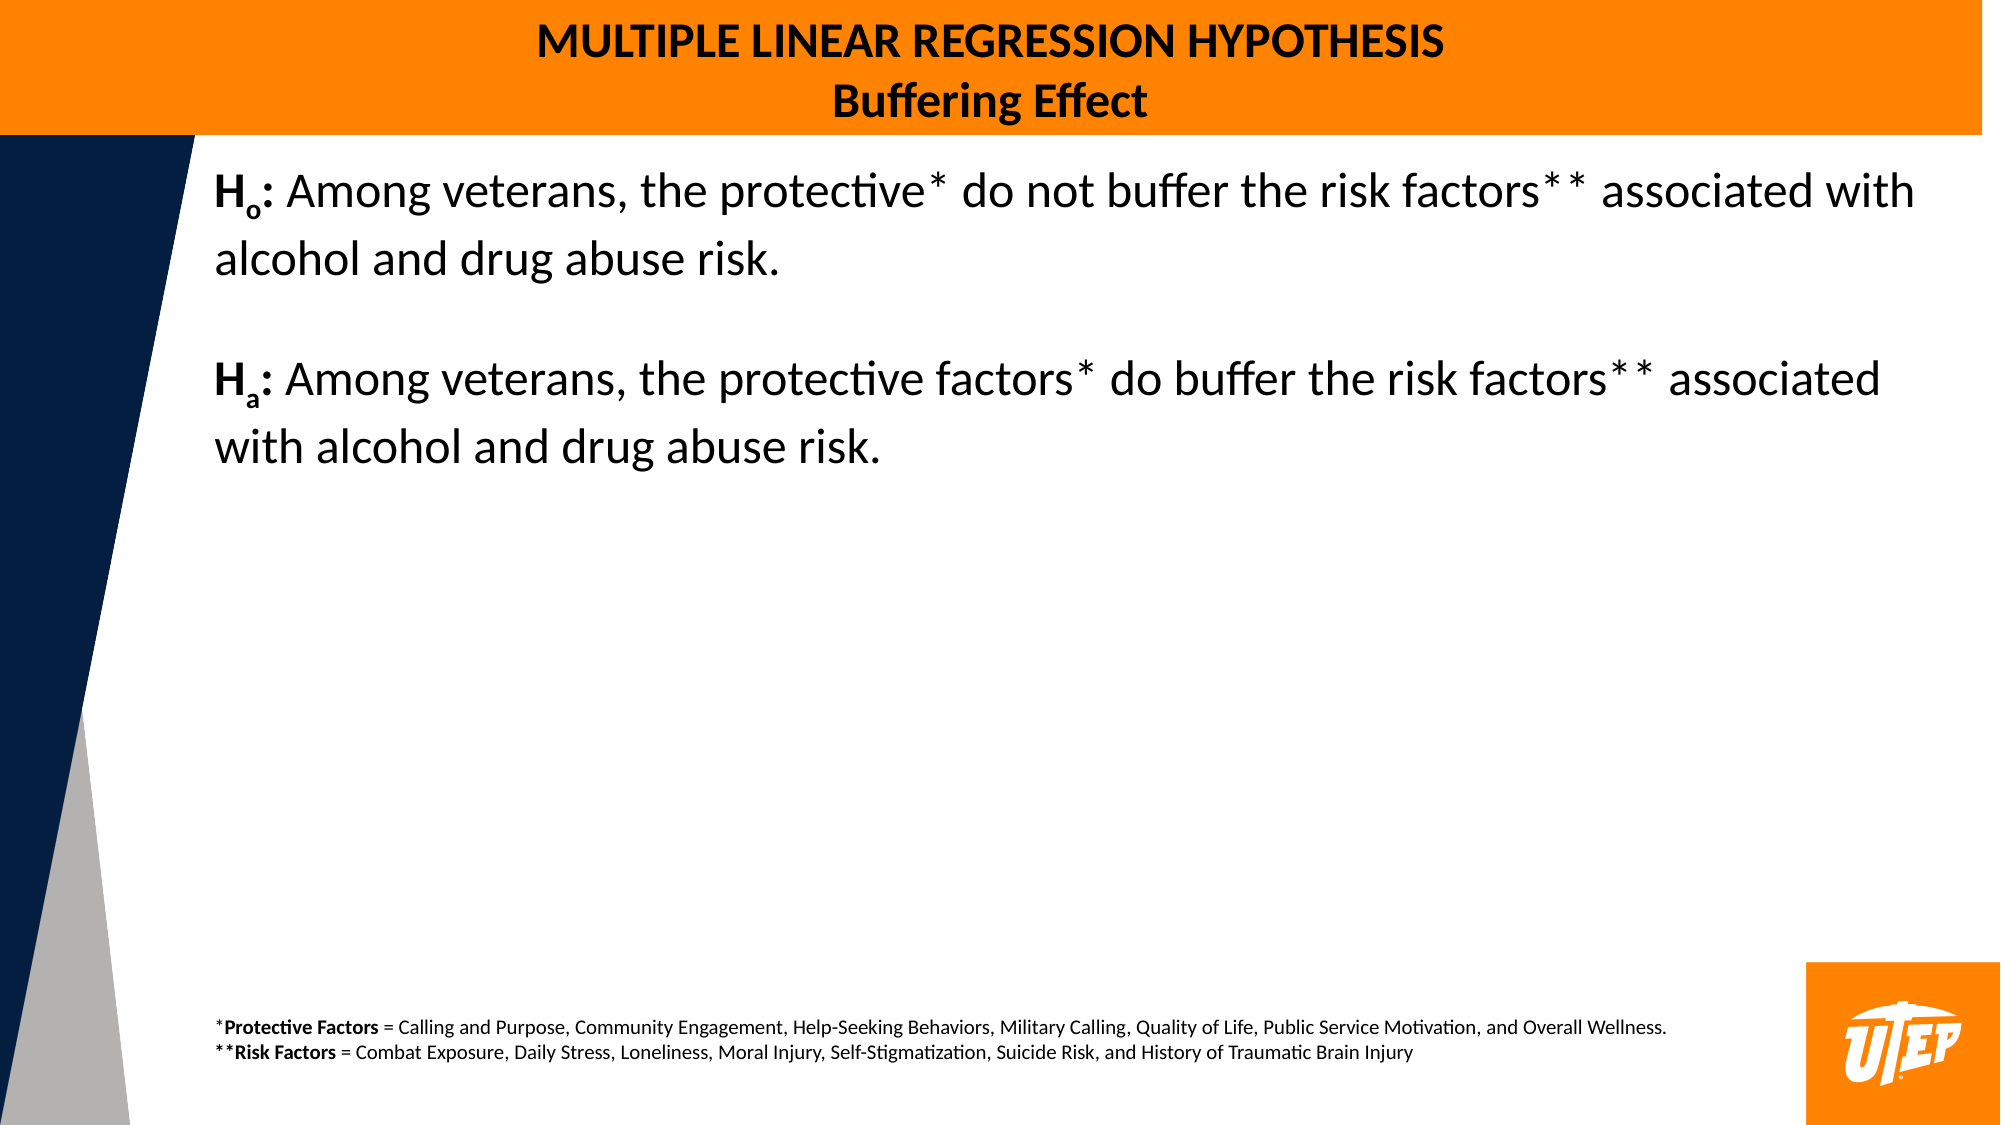

MULTIPLE LINEAR REGRESSION HYPOTHESIS
Buffering Effect
Ho: Among veterans, the protective* do not buffer the risk factors** associated with alcohol and drug abuse risk.

Ha: Among veterans, the protective factors* do buffer the risk factors** associated with alcohol and drug abuse risk.

*Protective Factors = Calling and Purpose, Community Engagement, Help-Seeking Behaviors, Military Calling, Quality of Life, Public Service Motivation, and Overall Wellness.
**Risk Factors = Combat Exposure, Daily Stress, Loneliness, Moral Injury, Self-Stigmatization, Suicide Risk, and History of Traumatic Brain Injury